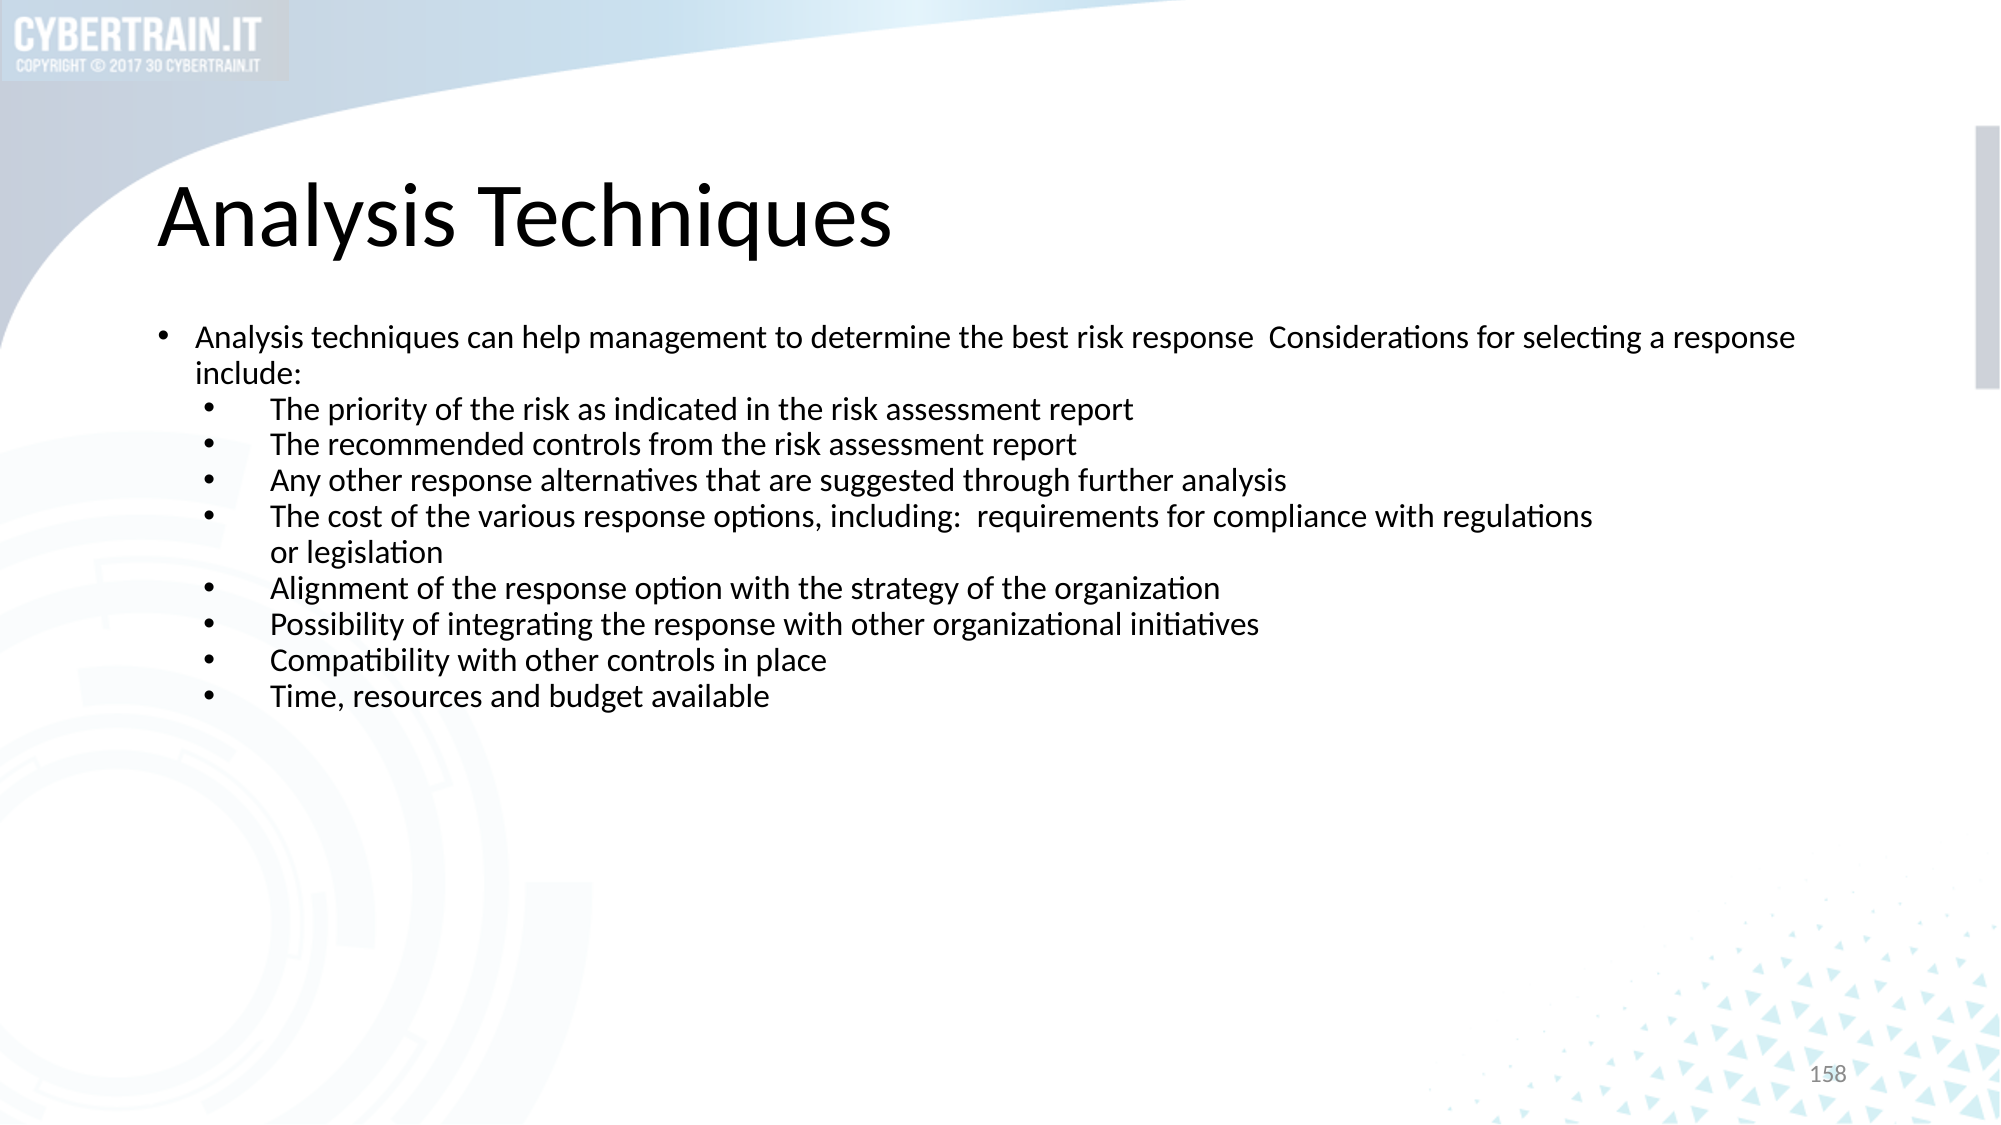

# Analysis Techniques
Analysis techniques can help management to determine the best risk response  Considerations for selecting a response include:
The priority of the risk as indicated in the risk assessment report
The recommended controls from the risk assessment report
Any other response alternatives that are suggested through further analysis
The cost of the various response options, including:  requirements for compliance with regulations or legislation
Alignment of the response option with the strategy of the organization
Possibility of integrating the response with other organizational initiatives
Compatibility with other controls in place
Time, resources and budget available
158